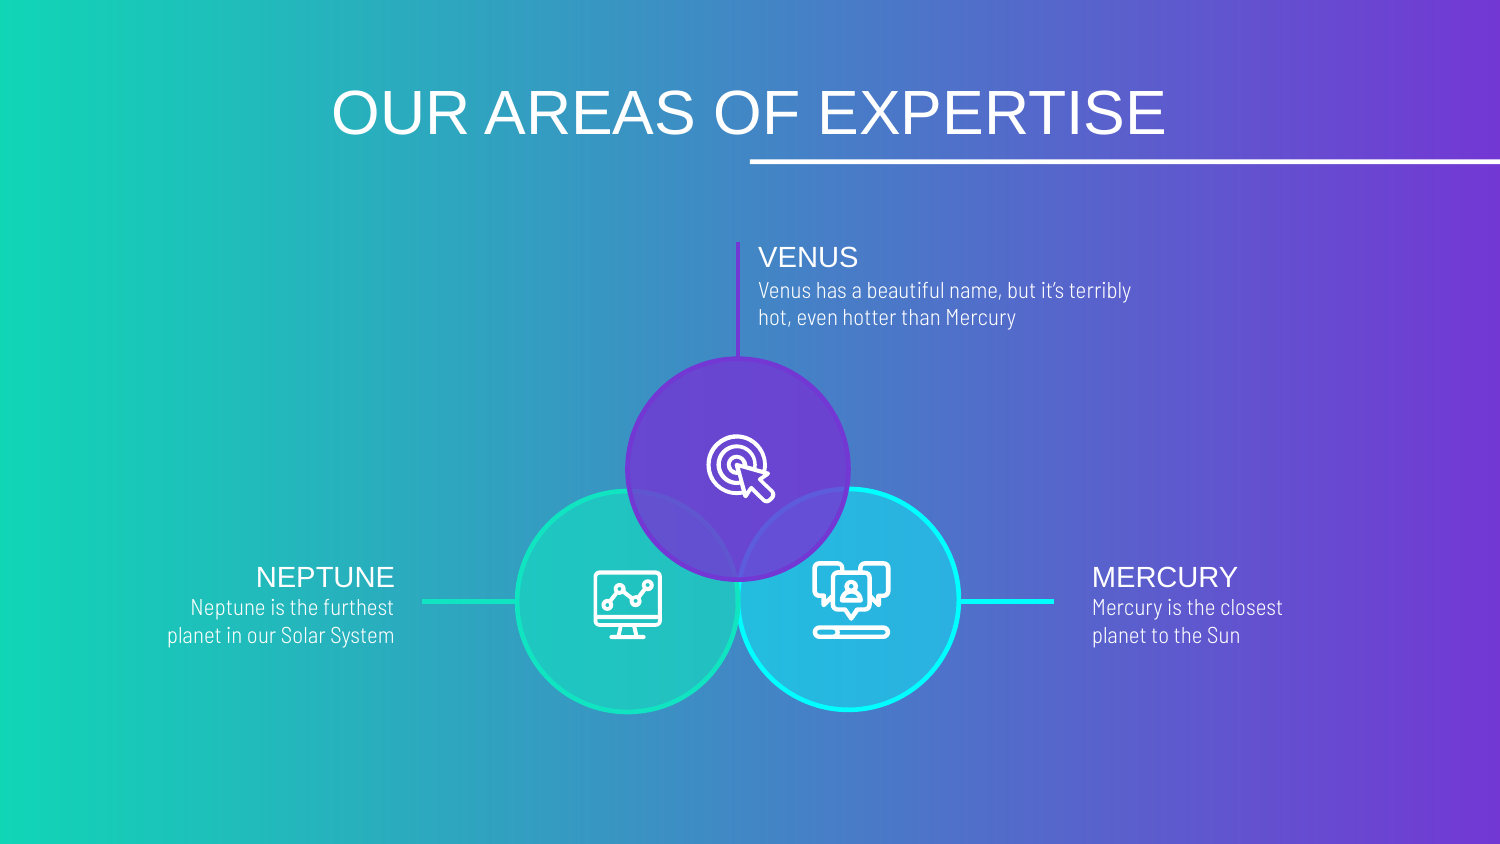

# OUR AREAS OF EXPERTISE
VENUS
Venus has a beautiful name, but it’s terribly hot, even hotter than Mercury

NEPTUNE
Neptune is the furthest planet in our Solar System
MERCURY
Mercury is the closest planet to the Sun